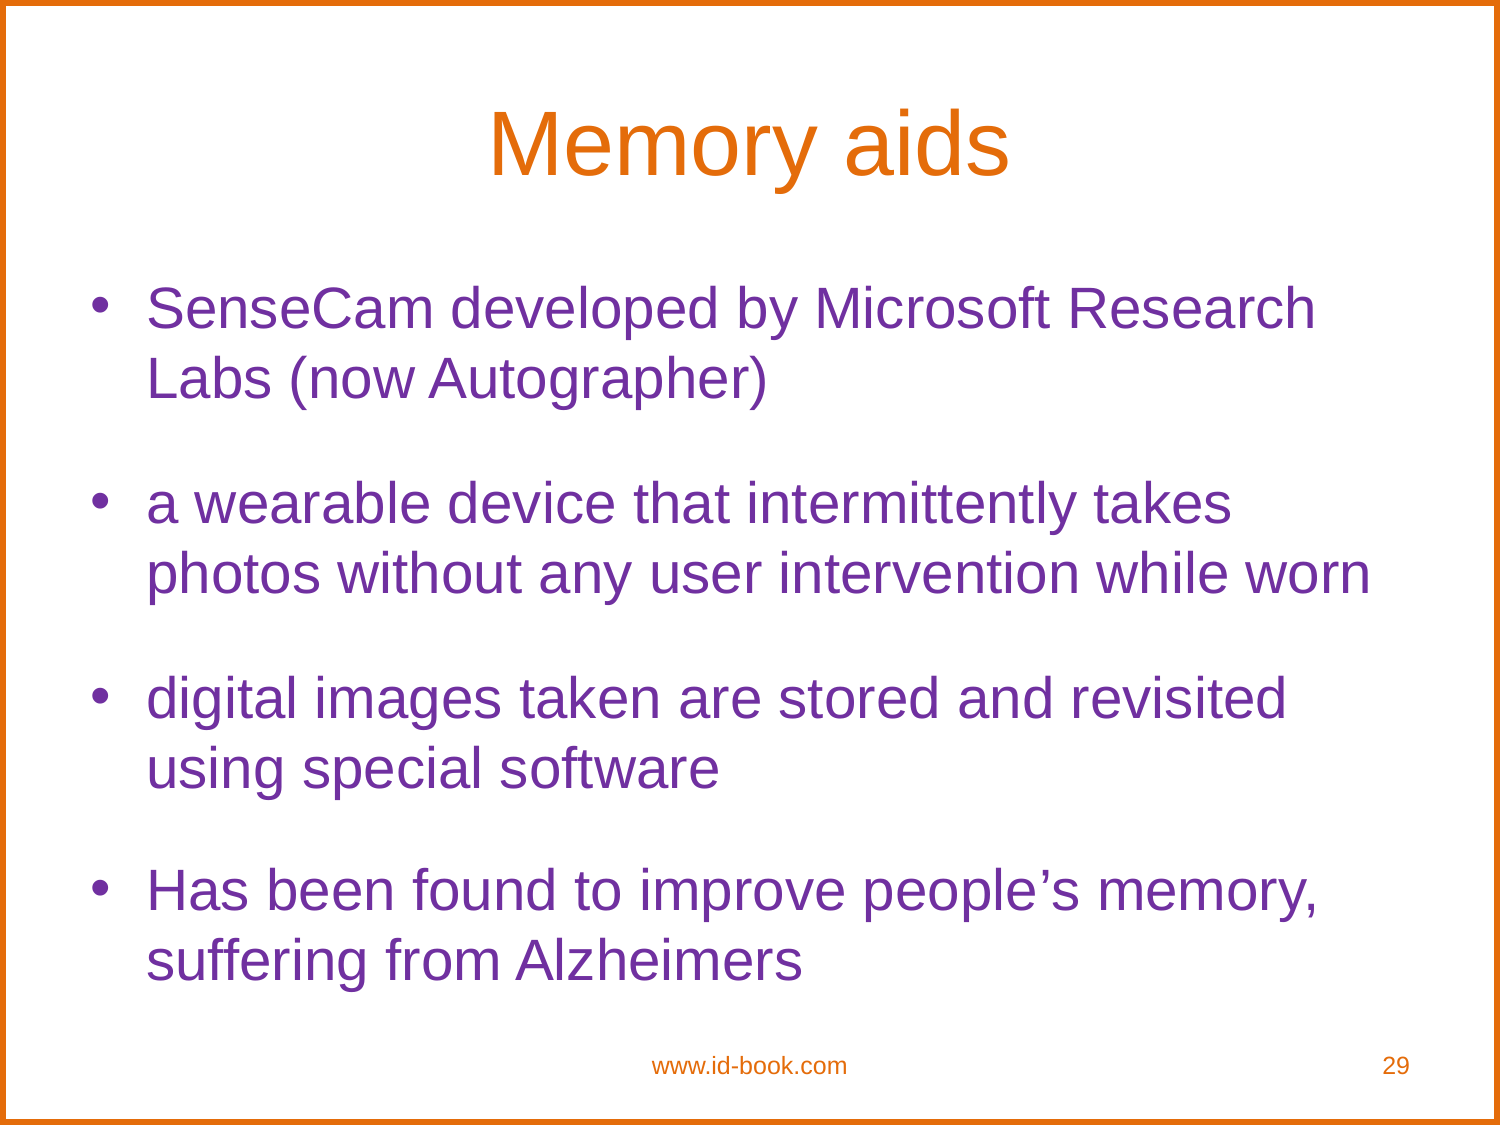

Memory aids
SenseCam developed by Microsoft Research Labs (now Autographer)

a wearable device that intermittently takes photos without any user intervention while worn

digital images taken are stored and revisited using special software

Has been found to improve people’s memory, suffering from Alzheimers
www.id-book.com
29